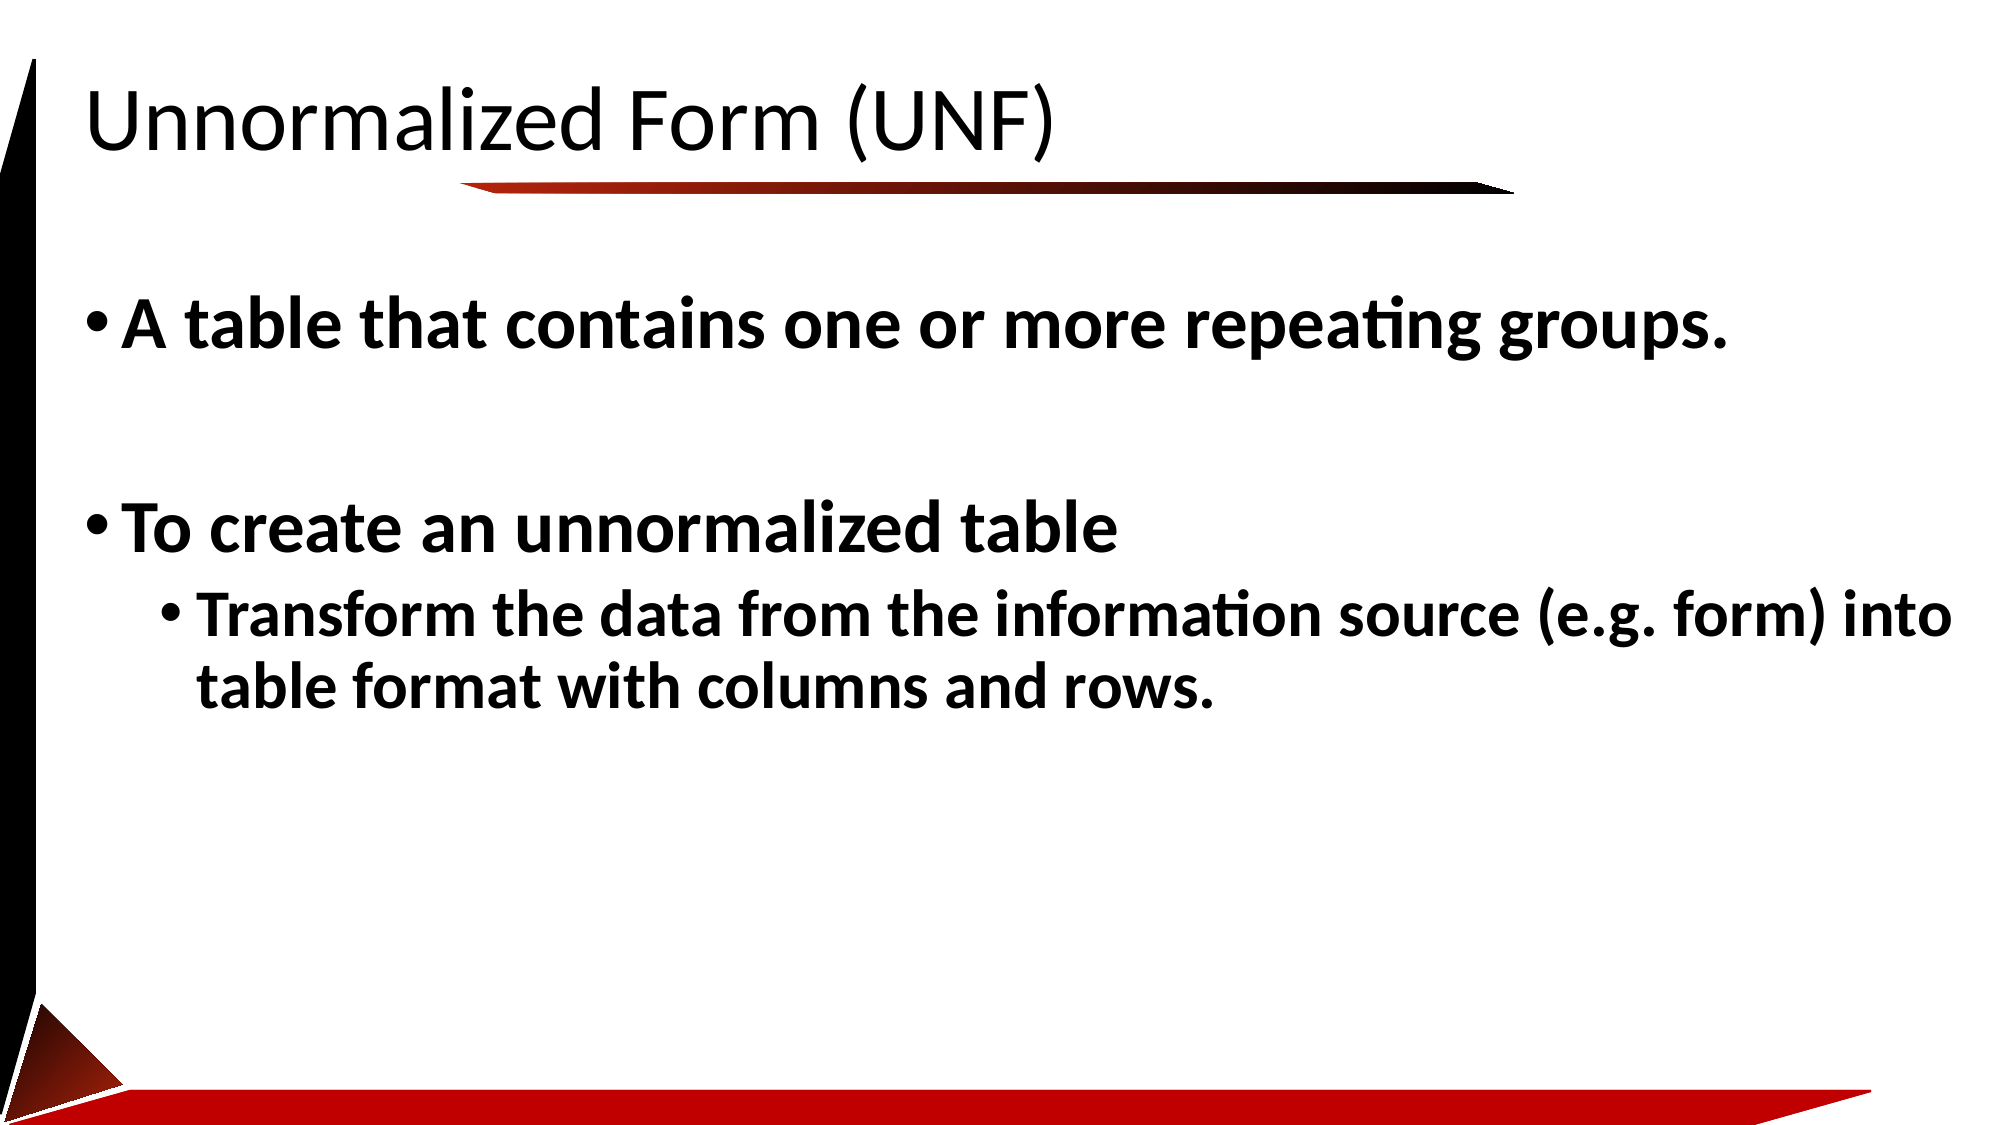

# Unnormalized Form (UNF)
A table that contains one or more repeating groups.

To create an unnormalized table
Transform the data from the information source (e.g. form) into table format with columns and rows.